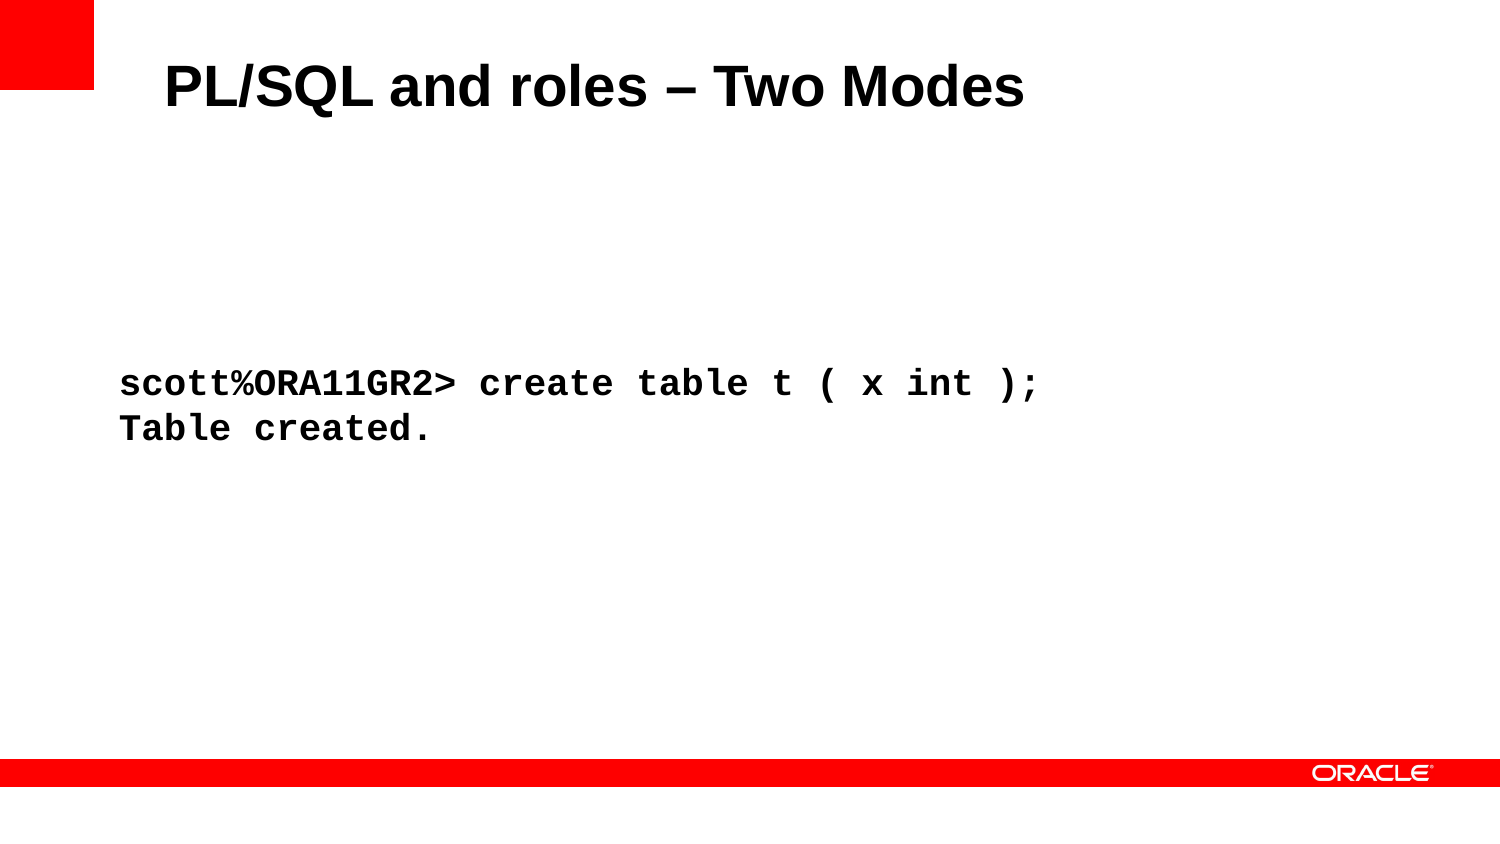

PL/SQL and roles – Two Modes
scott%ORA11GR2> create table t ( x int );
Table created.